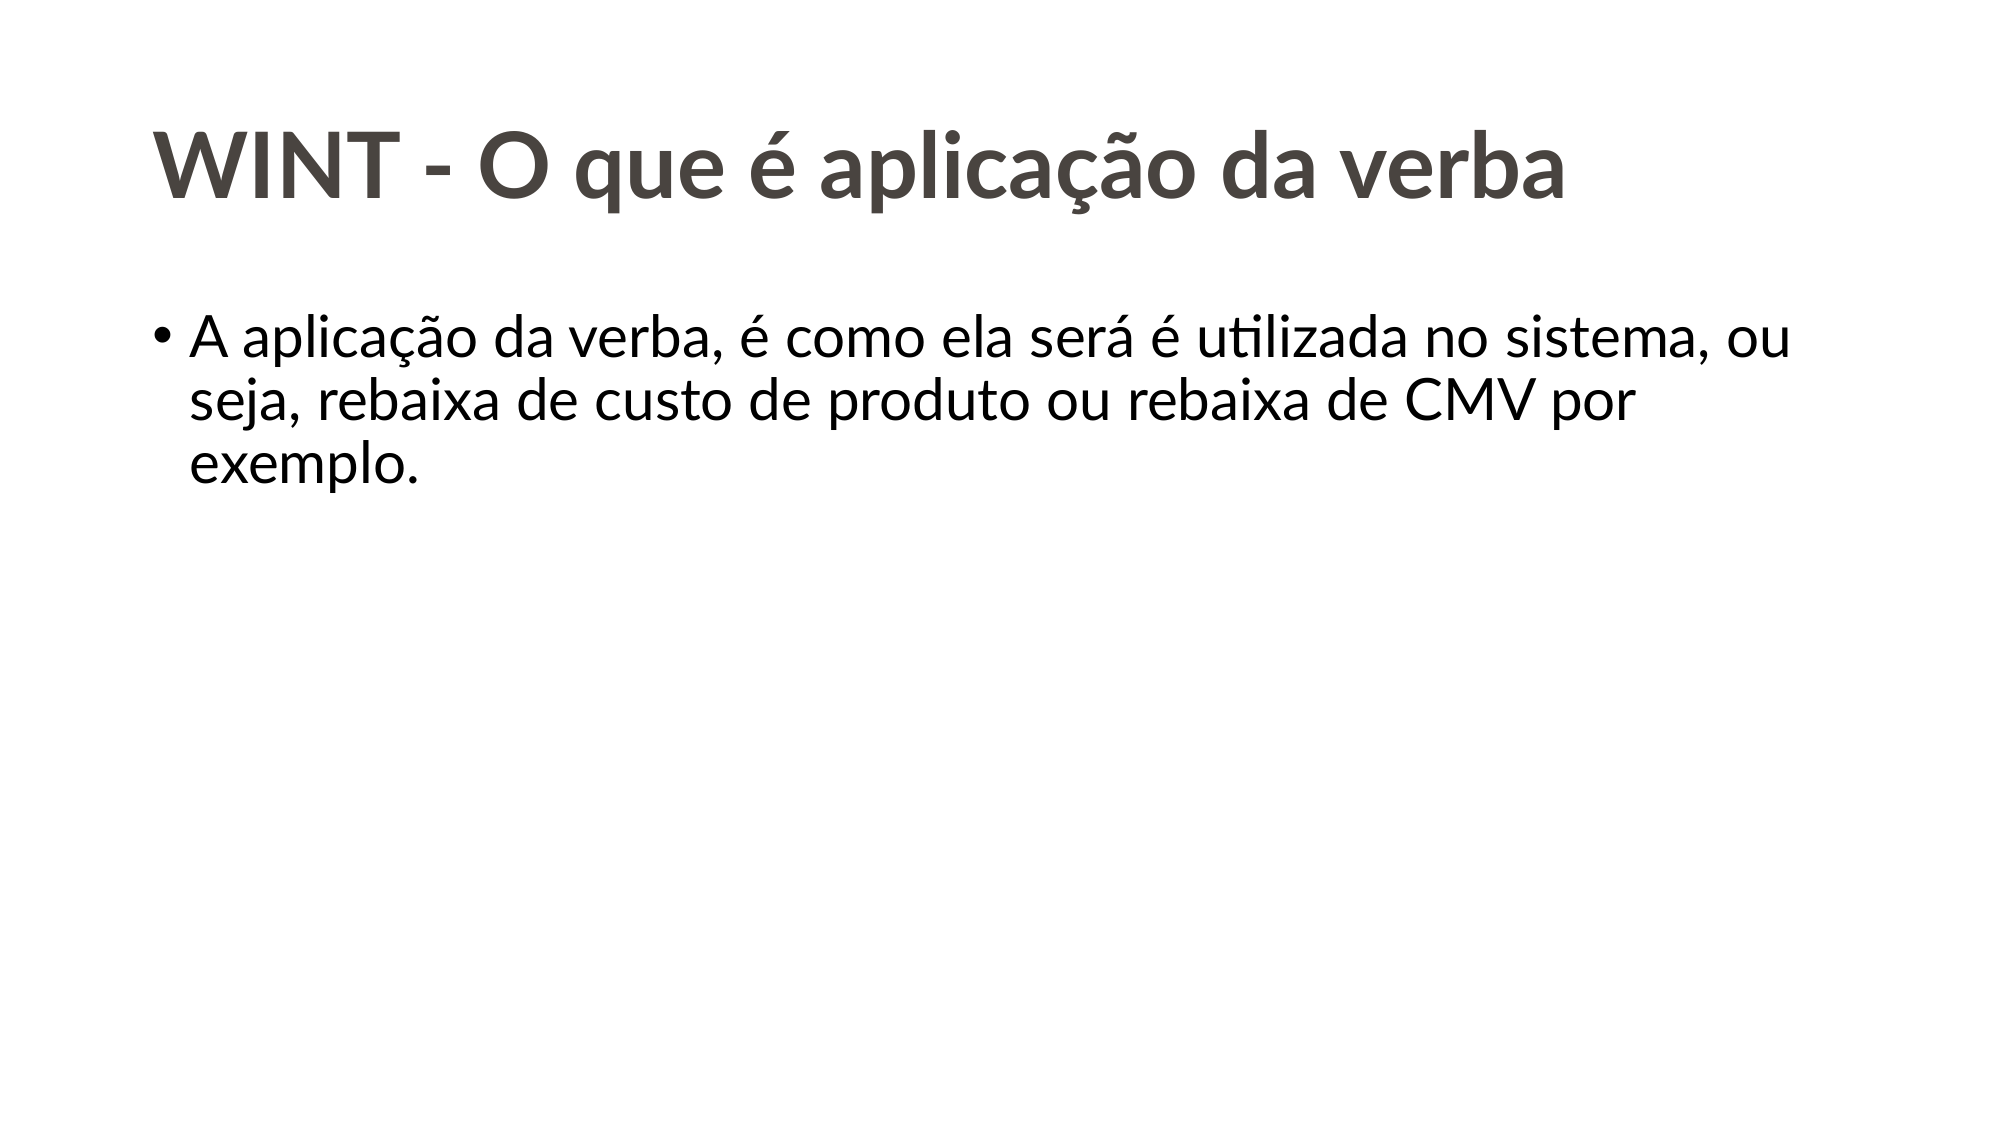

# WINT - O que é aplicação da verba
A aplicação da verba, é como ela será é utilizada no sistema, ou seja, rebaixa de custo de produto ou rebaixa de CMV por exemplo.